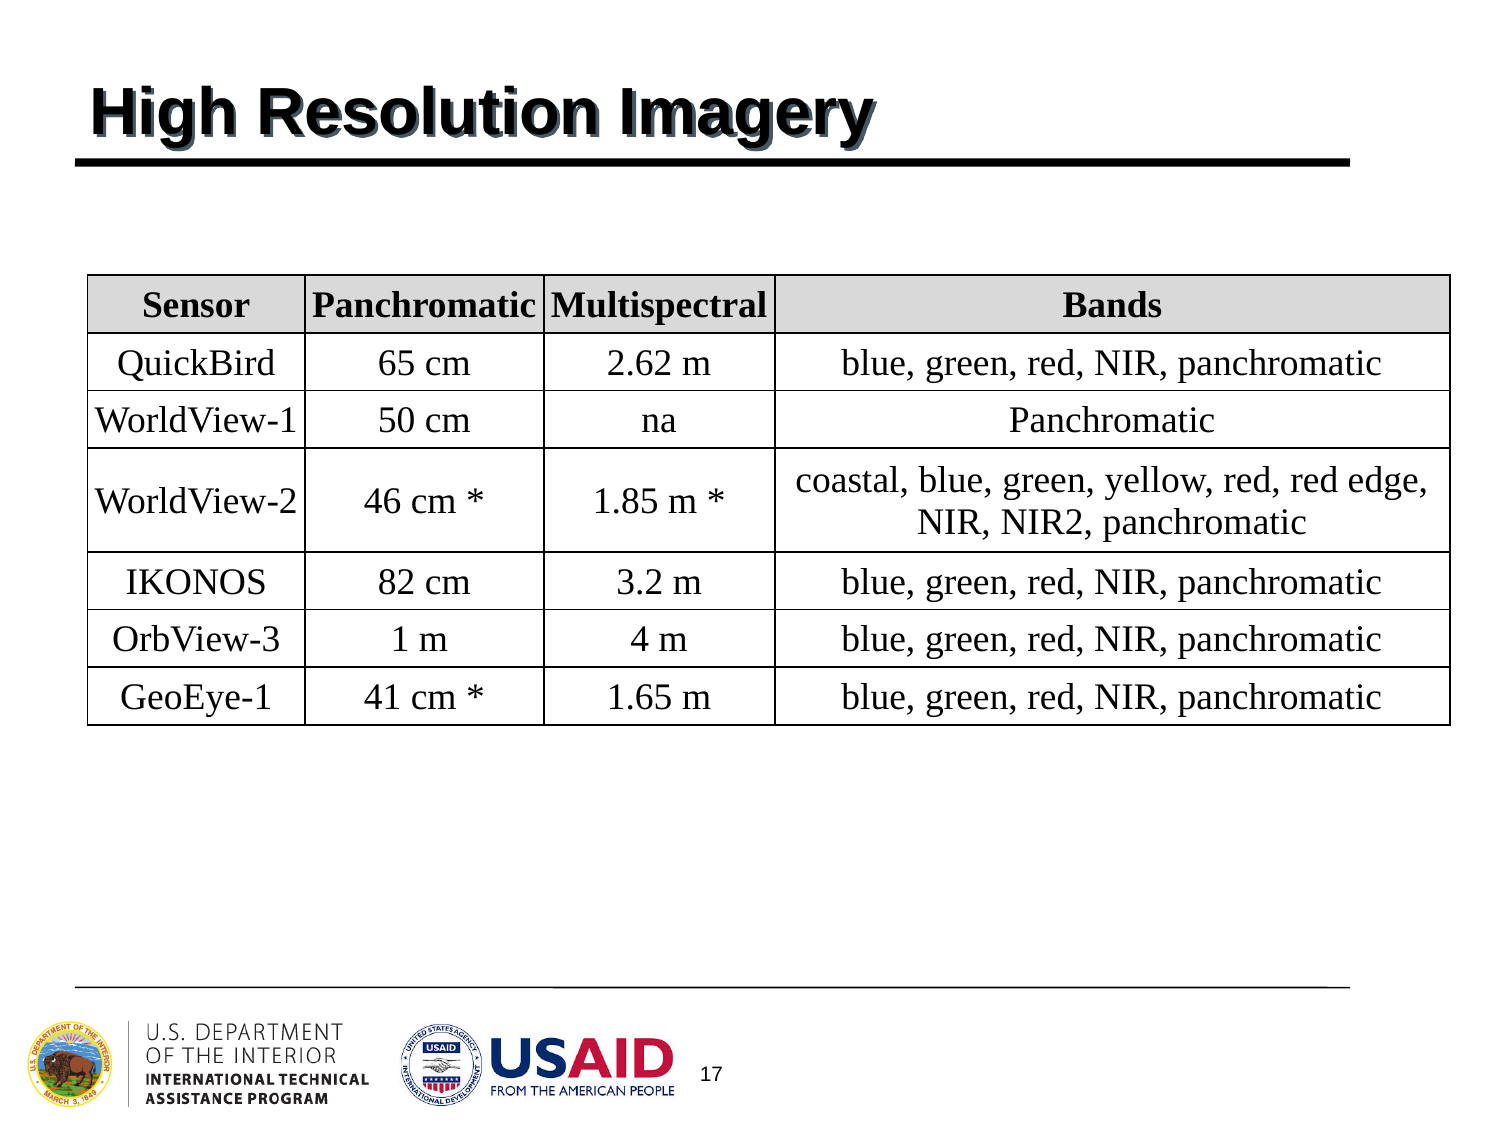

# High Resolution Imagery
| Sensor | Panchromatic | Multispectral | Bands |
| --- | --- | --- | --- |
| QuickBird | 65 cm | 2.62 m | blue, green, red, NIR, panchromatic |
| WorldView-1 | 50 cm | na | Panchromatic |
| WorldView-2 | 46 cm \* | 1.85 m \* | coastal, blue, green, yellow, red, red edge, NIR, NIR2, panchromatic |
| IKONOS | 82 cm | 3.2 m | blue, green, red, NIR, panchromatic |
| OrbView-3 | 1 m | 4 m | blue, green, red, NIR, panchromatic |
| GeoEye-1 | 41 cm \* | 1.65 m | blue, green, red, NIR, panchromatic |